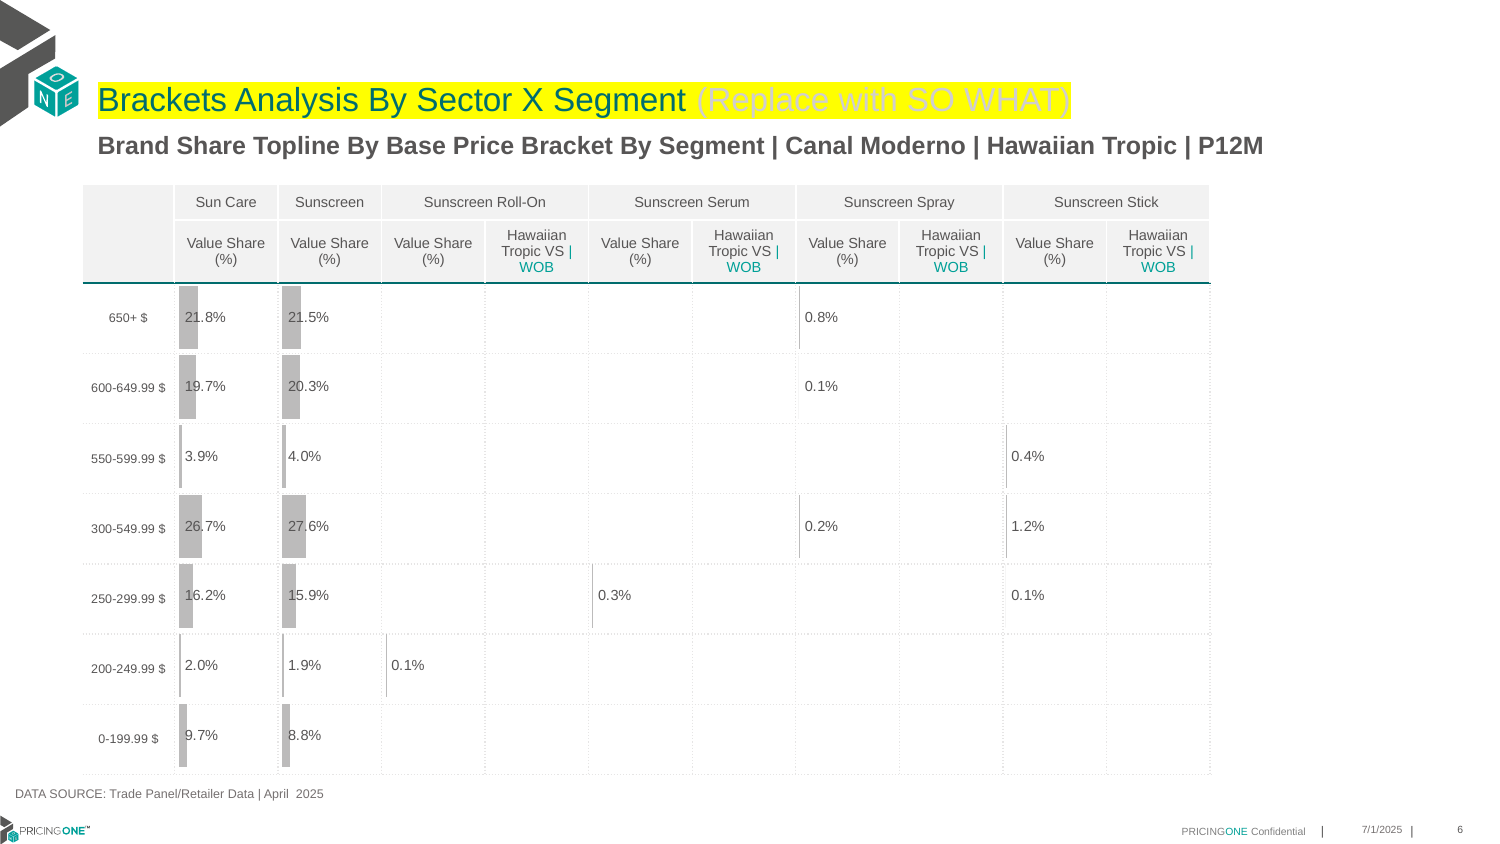

# Brackets Analysis By Sector X Segment (Replace with SO WHAT)
Brand Share Topline By Base Price Bracket By Segment | Canal Moderno | Hawaiian Tropic | P12M
|  | Sun Care | Sunscreen | Sunscreen Roll-On |  | Sunscreen Serum |  | Sunscreen Spray |  | Sunscreen Stick |  |
| --- | --- | --- | --- | --- | --- | --- | --- | --- | --- | --- |
|  | Value Share (%) | Value Share (%) | Value Share (%) | Hawaiian Tropic VS | WOB | Value Share (%) | Hawaiian Tropic VS | WOB | Value Share (%) | Hawaiian Tropic VS | WOB | Value Share (%) | Hawaiian Tropic VS | WOB |
| 650+ $ |  |  |  |  |  |  |  |  |  |  |
| 600-649.99 $ |  |  |  |  |  |  |  |  |  |  |
| 550-599.99 $ |  |  |  |  |  |  |  |  |  |  |
| 300-549.99 $ |  |  |  |  |  |  |  |  |  |  |
| 250-299.99 $ |  |  |  |  |  |  |  |  |  |  |
| 200-249.99 $ |  |  |  |  |  |  |  |  |  |  |
| 0-199.99 $ |  |  |  |  |  |  |  |  |  |  |

### Chart

| Category | Sun Care |
|---|---|
| None | 0.21784548162098888 |

### Chart

| Category | Sunscreen |
|---|---|
| None | 0.2152758368636825 |

### Chart

| Category | Sunscreen Roll-On |
|---|---|
| None | None |

### Chart

| Category | Sunscreen Roll-On |
|---|---|
| None | None |

### Chart

| Category | Sunscreen Serum |
|---|---|
| None | None |

### Chart

| Category | Sunscreen Serum |
|---|---|
| None | None |

### Chart

| Category | Sunscreen Spray |
|---|---|
| None | 0.0077782110965795405 |

### Chart

| Category | Sunscreen Spray |
|---|---|
| None | None |

### Chart

| Category | Sunscreen Stick |
|---|---|
| None | None |

### Chart

| Category | Sunscreen Stick |
|---|---|
| None | None |
DATA SOURCE: Trade Panel/Retailer Data | April  2025

7/1/2025
6